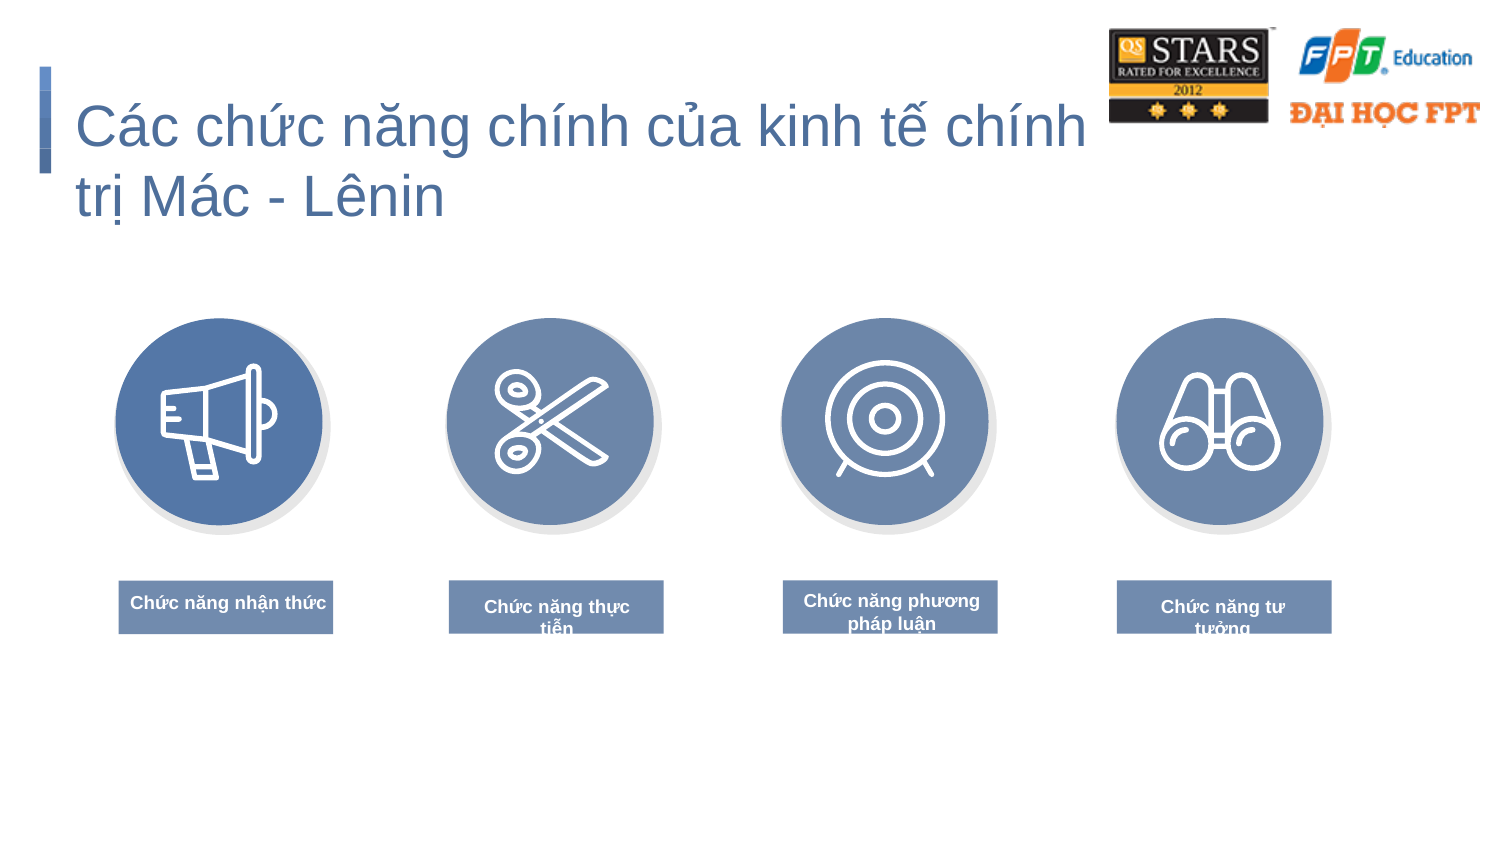

# Các chức năng chính của kinh tế chính trị Mác - Lênin

Chức năng thực tiễn

Chức năng phương pháp luận

Chức năng tư tưởng

Chức năng nhận thức